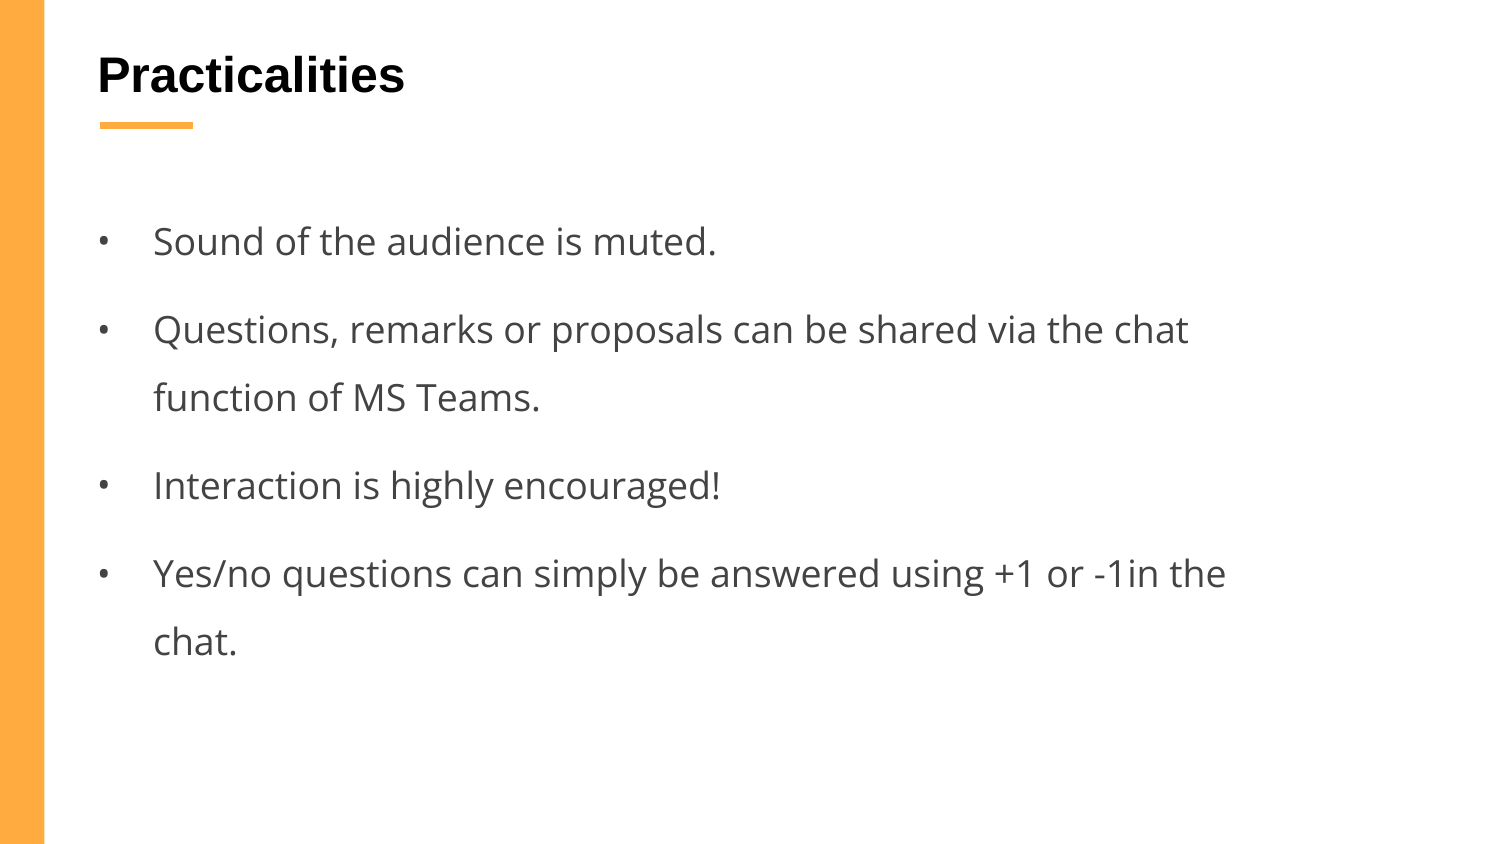

Practicalities
Sound of the audience is muted.
Questions, remarks or proposals can be shared via the chat function of MS Teams.
Interaction is highly encouraged!
Yes/no questions can simply be answered using +1 or -1in the chat.